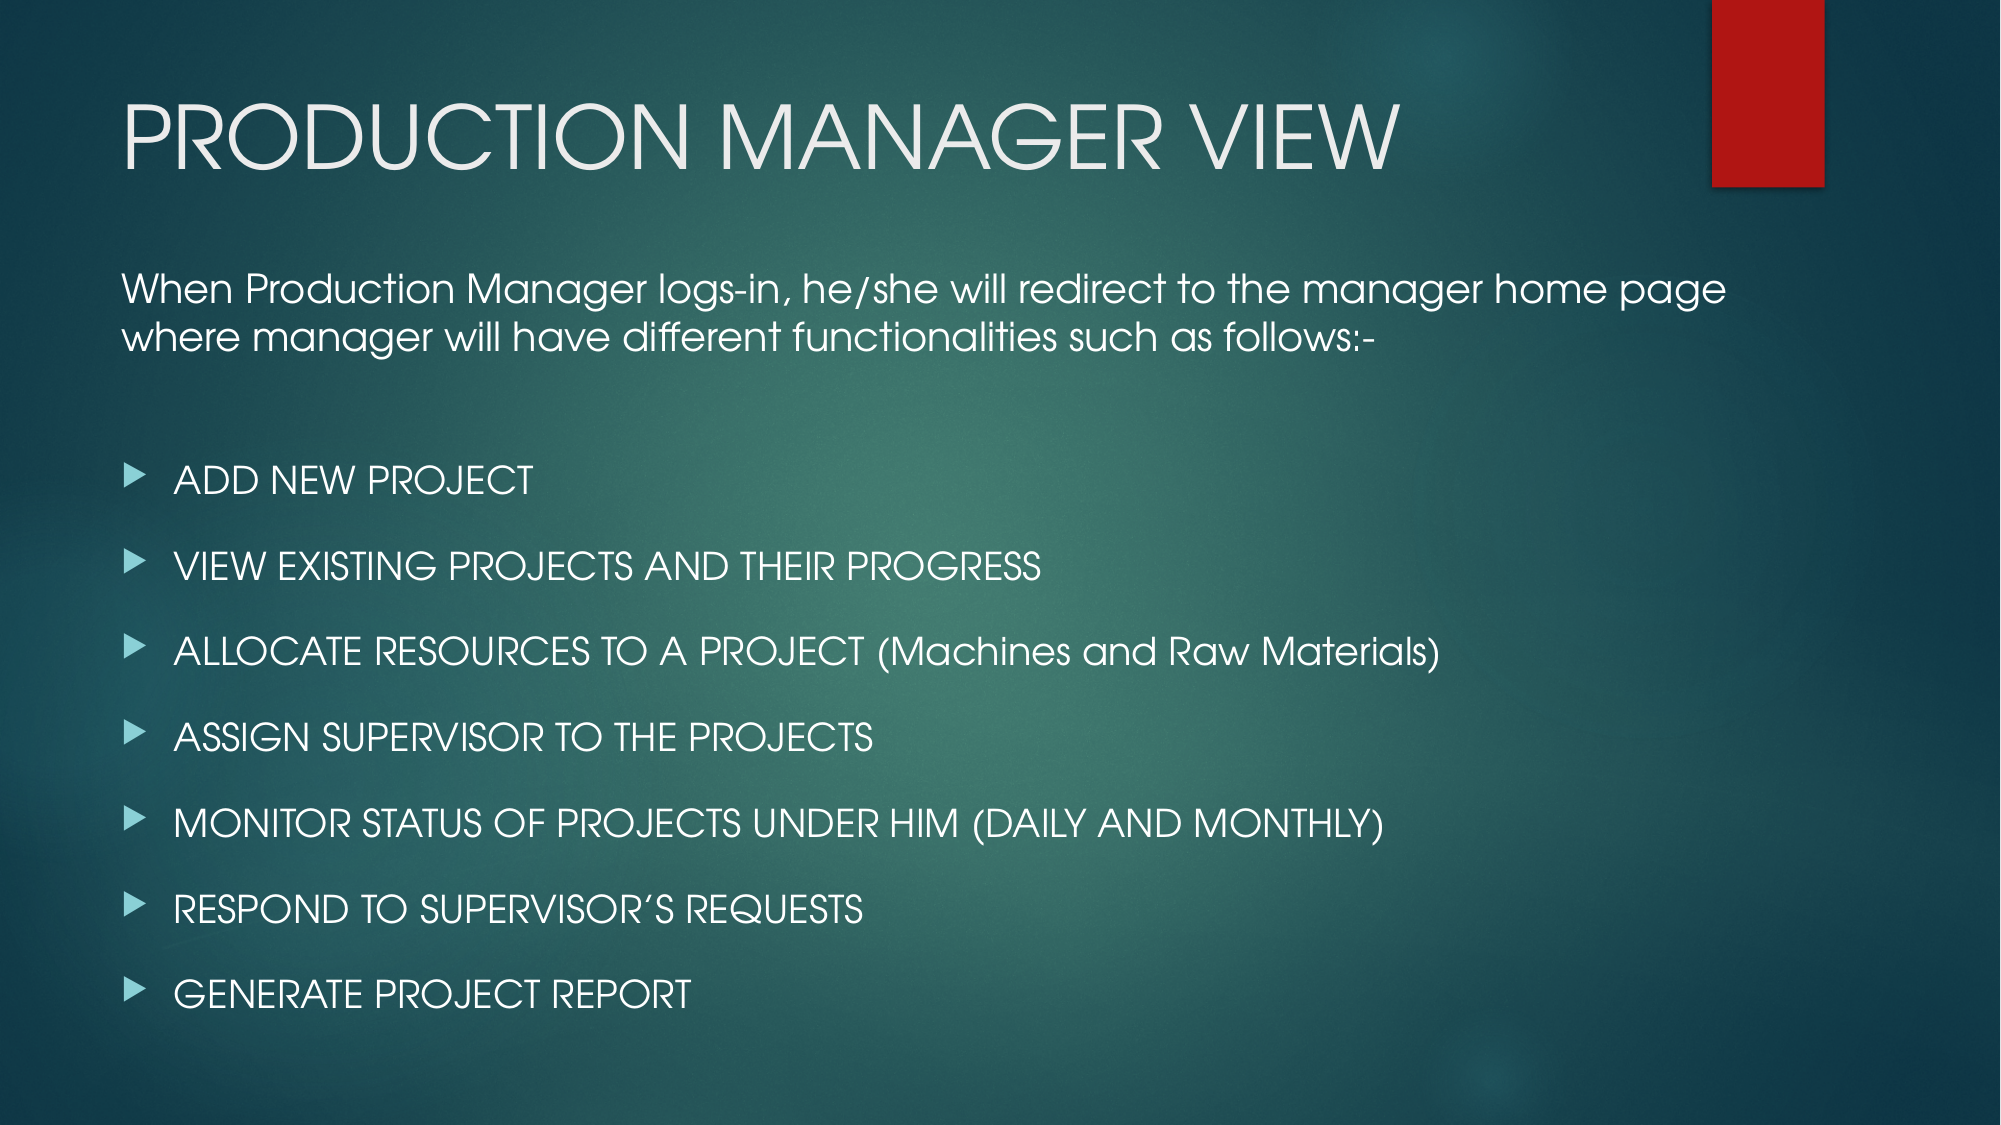

# PRODUCTION MANAGER VIEW
When Production Manager logs-in, he/she will redirect to the manager home page where manager will have different functionalities such as follows:-

ADD NEW PROJECT
VIEW EXISTING PROJECTS AND THEIR PROGRESS
ALLOCATE RESOURCES TO A PROJECT (Machines and Raw Materials)
ASSIGN SUPERVISOR TO THE PROJECTS
MONITOR STATUS OF PROJECTS UNDER HIM (DAILY AND MONTHLY)
RESPOND TO SUPERVISOR’S REQUESTS
GENERATE PROJECT REPORT